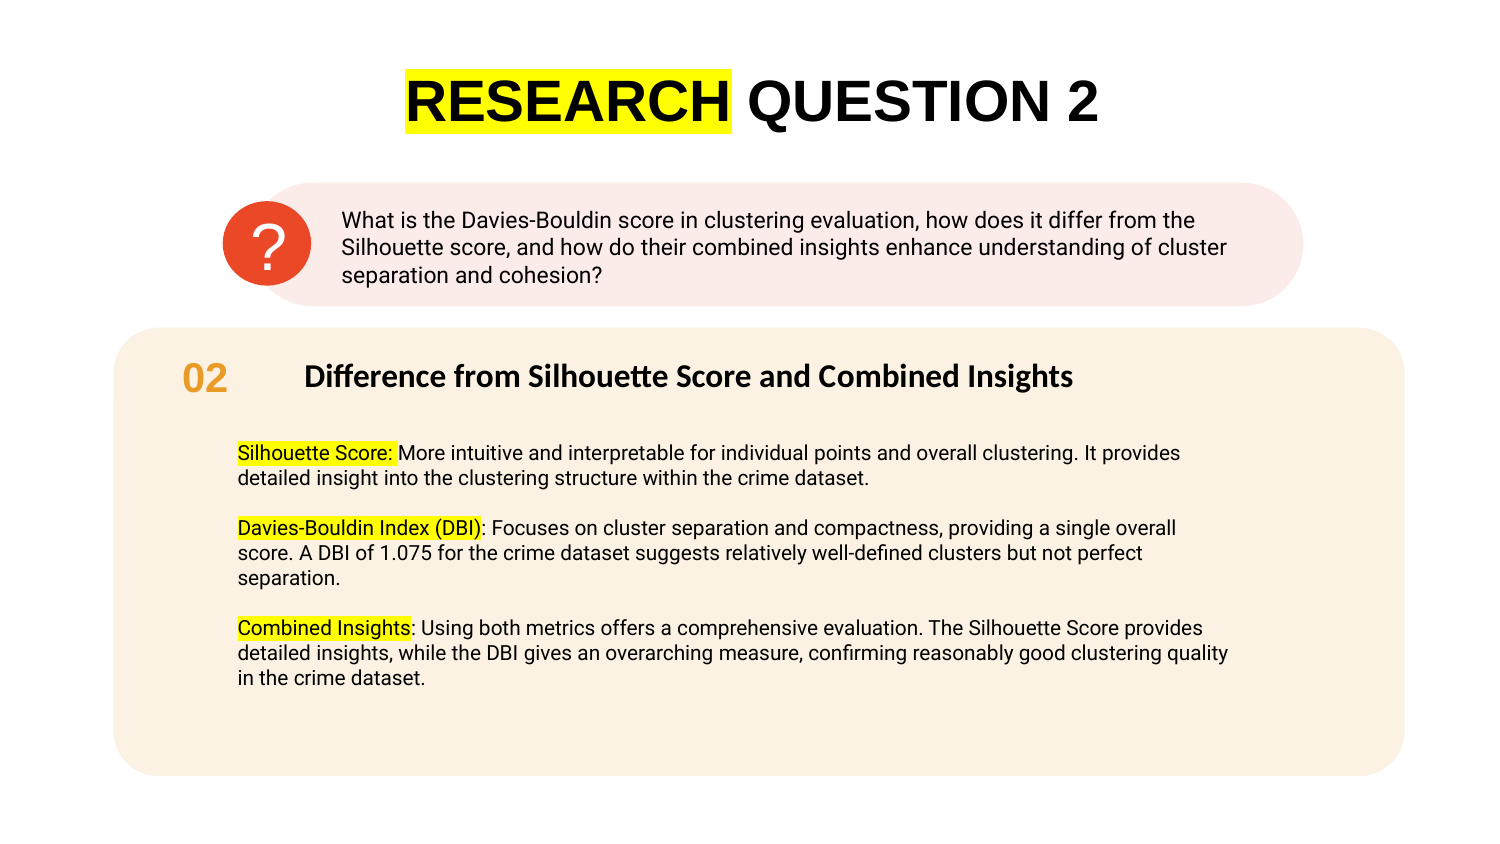

# RESEARCH QUESTION 2

What is the Davies-Bouldin score in clustering evaluation, how does it differ from the Silhouette score, and how do their combined insights enhance understanding of cluster separation and cohesion?
?

02
Difference from Silhouette Score and Combined Insights
Silhouette Score: More intuitive and interpretable for individual points and overall clustering. It provides detailed insight into the clustering structure within the crime dataset.

Davies-Bouldin Index (DBI): Focuses on cluster separation and compactness, providing a single overall score. A DBI of 1.075 for the crime dataset suggests relatively well-defined clusters but not perfect separation.

Combined Insights: Using both metrics offers a comprehensive evaluation. The Silhouette Score provides detailed insights, while the DBI gives an overarching measure, confirming reasonably good clustering quality in the crime dataset.